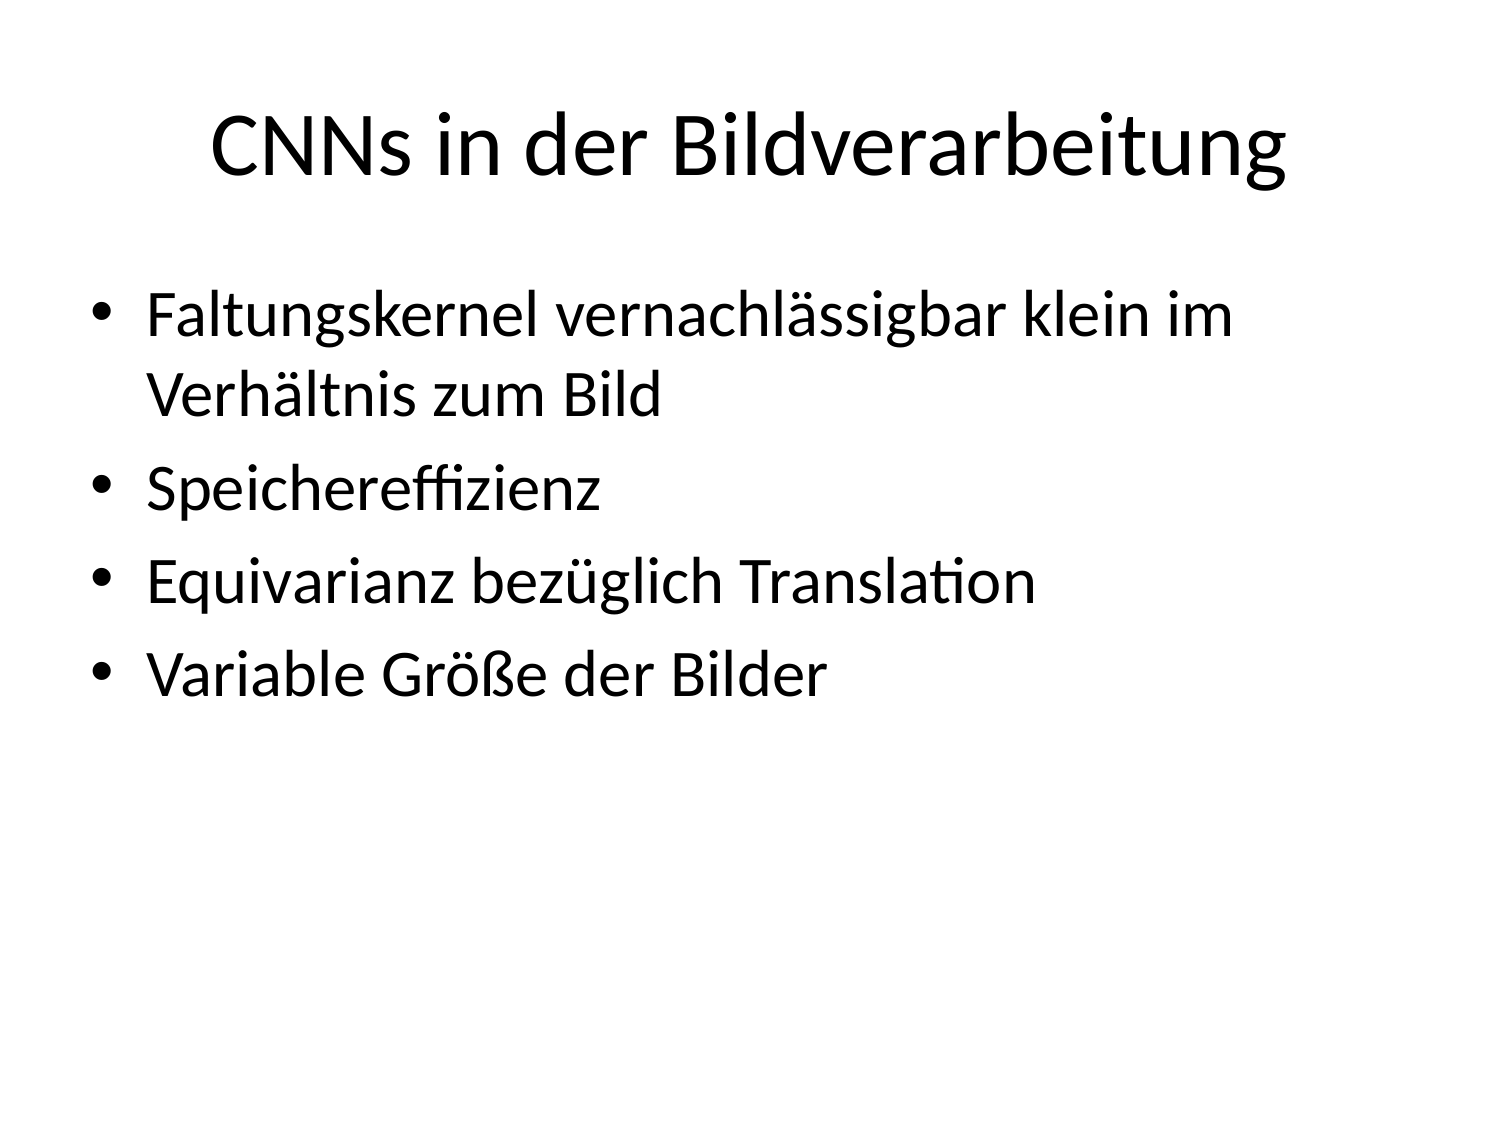

# CNNs in der Bildverarbeitung
Faltungskernel vernachlässigbar klein im Verhältnis zum Bild
Speichereffizienz
Equivarianz bezüglich Translation
Variable Größe der Bilder